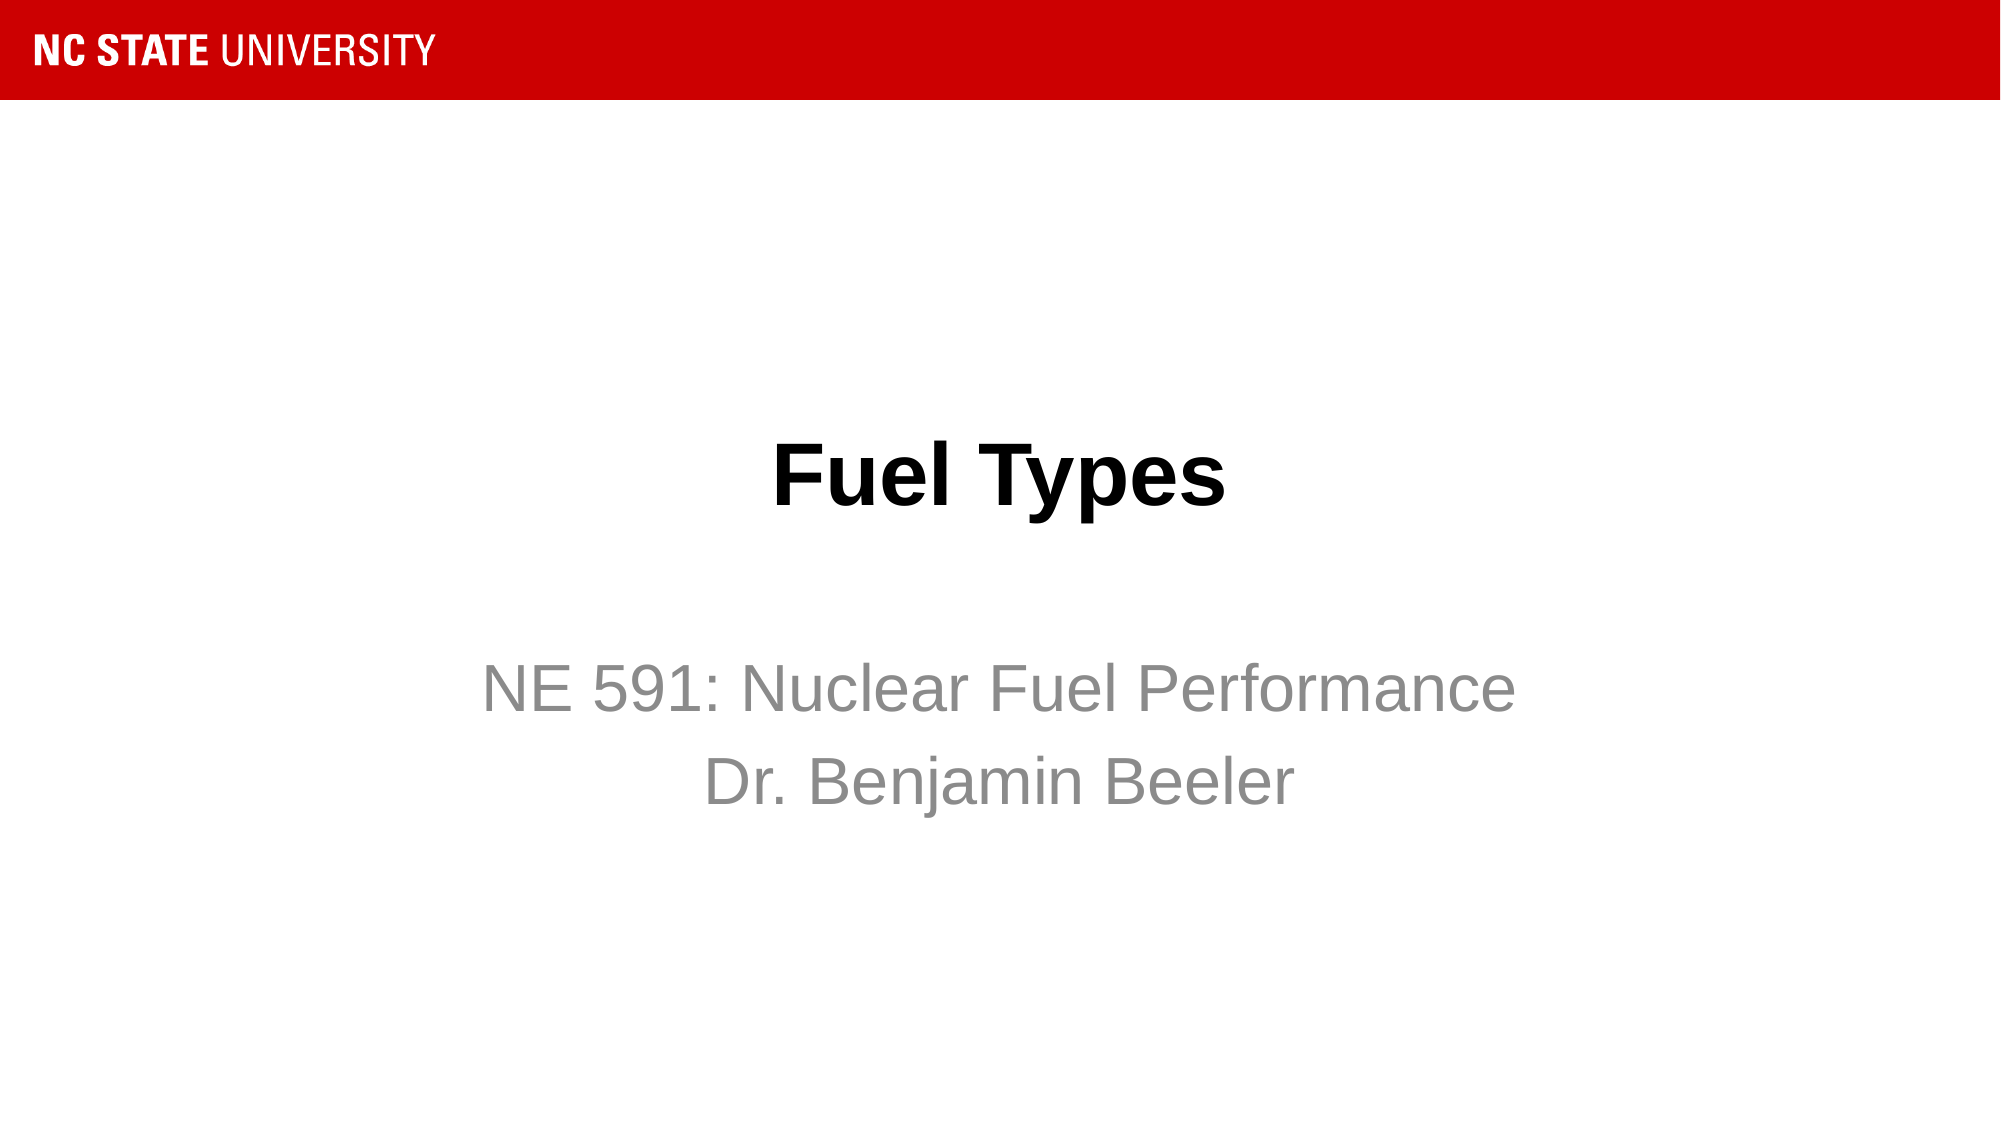

# Fuel Types
NE 591: Nuclear Fuel Performance
Dr. Benjamin Beeler